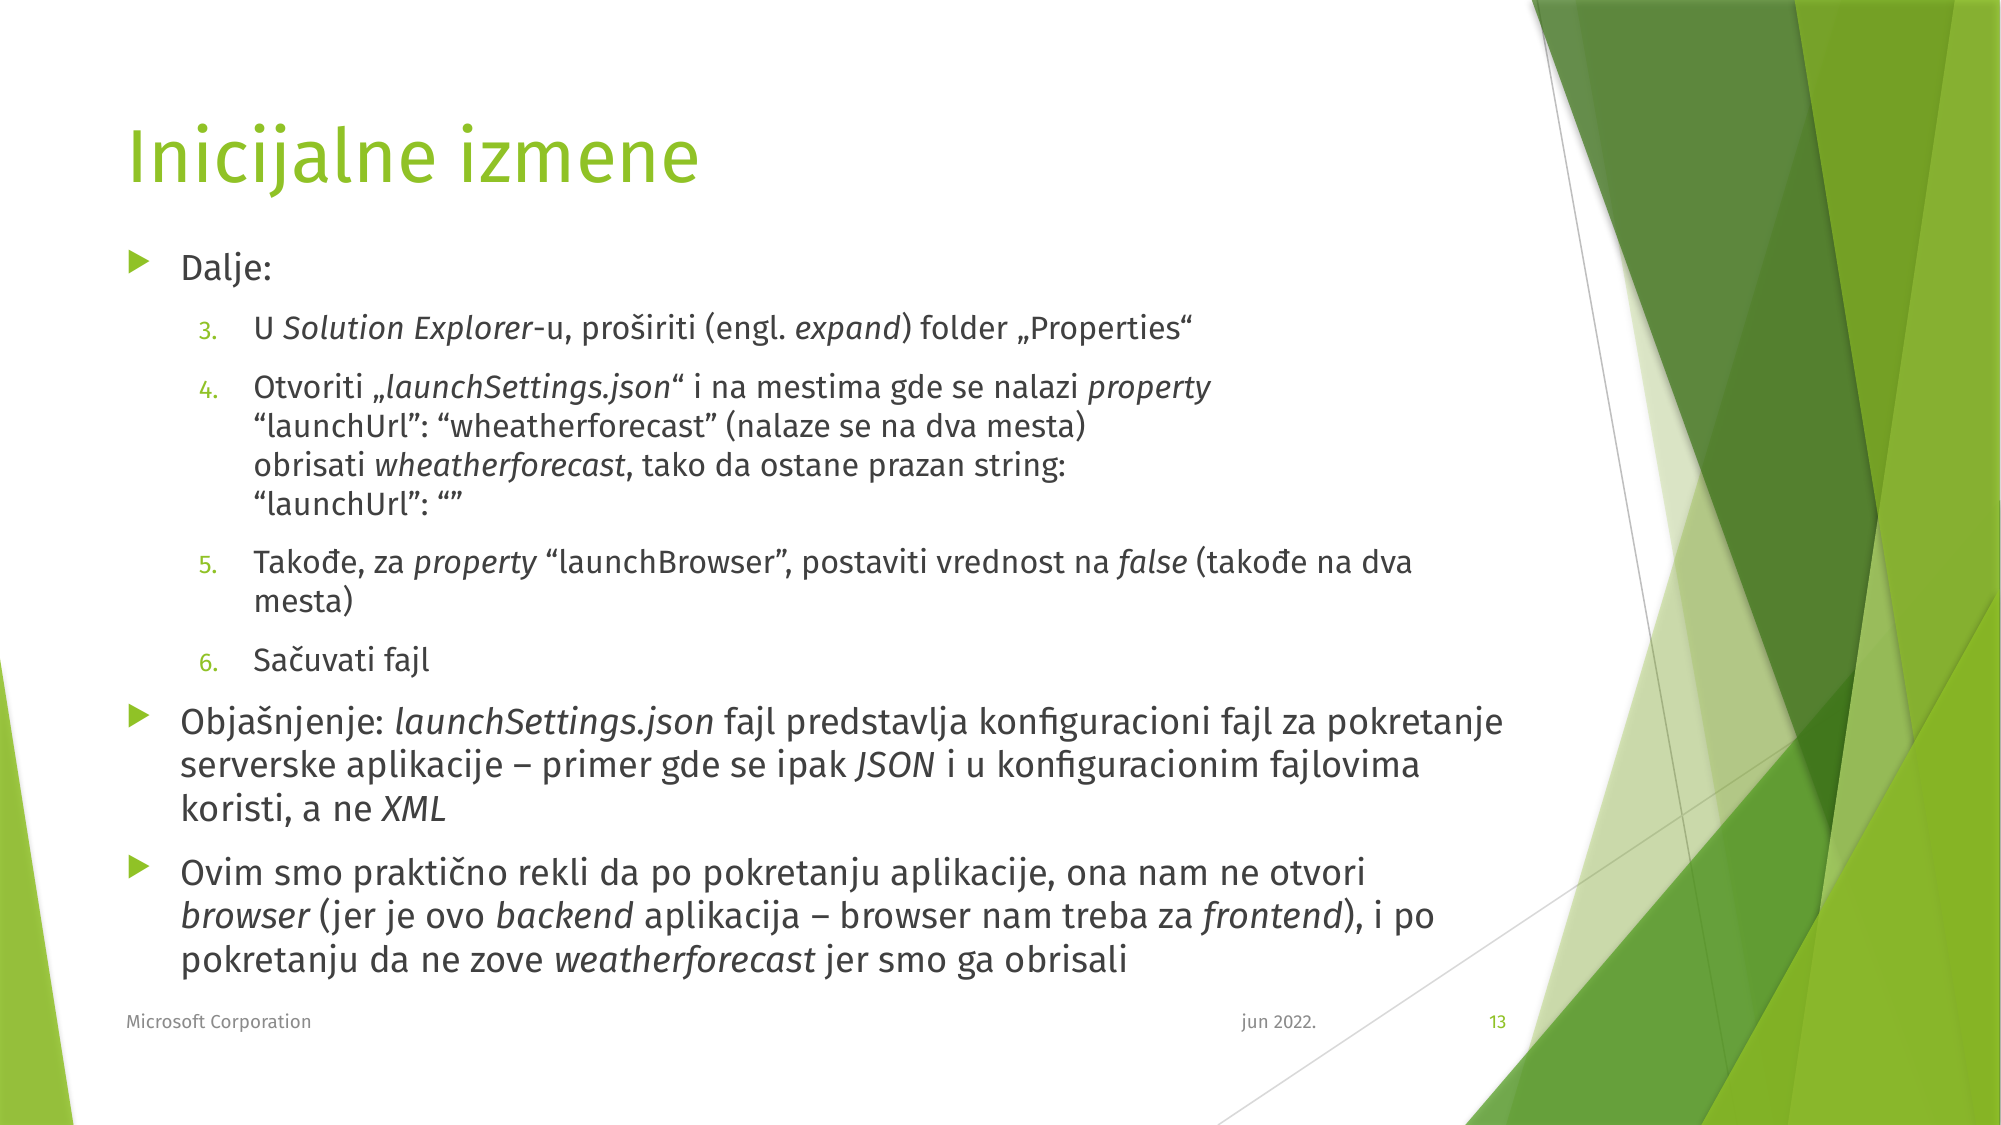

# Inicijalne izmene
Dalje:
U Solution Explorer-u, proširiti (engl. expand) folder „Properties“
Otvoriti „launchSettings.json“ i na mestima gde se nalazi property
“launchUrl”: “wheatherforecast” (nalaze se na dva mesta)
obrisati wheatherforecast, tako da ostane prazan string:
“launchUrl”: “”
Takođe, za property “launchBrowser”, postaviti vrednost na false (takođe na dva mesta)
Sačuvati fajl
Objašnjenje: launchSettings.json fajl predstavlja konfiguracioni fajl za pokretanje serverske aplikacije – primer gde se ipak JSON i u konfiguracionim fajlovima koristi, a ne XML
Ovim smo praktično rekli da po pokretanju aplikacije, ona nam ne otvori browser (jer je ovo backend aplikacija – browser nam treba za frontend), i po pokretanju da ne zove weatherforecast jer smo ga obrisali
Microsoft Corporation
jun 2022.
13